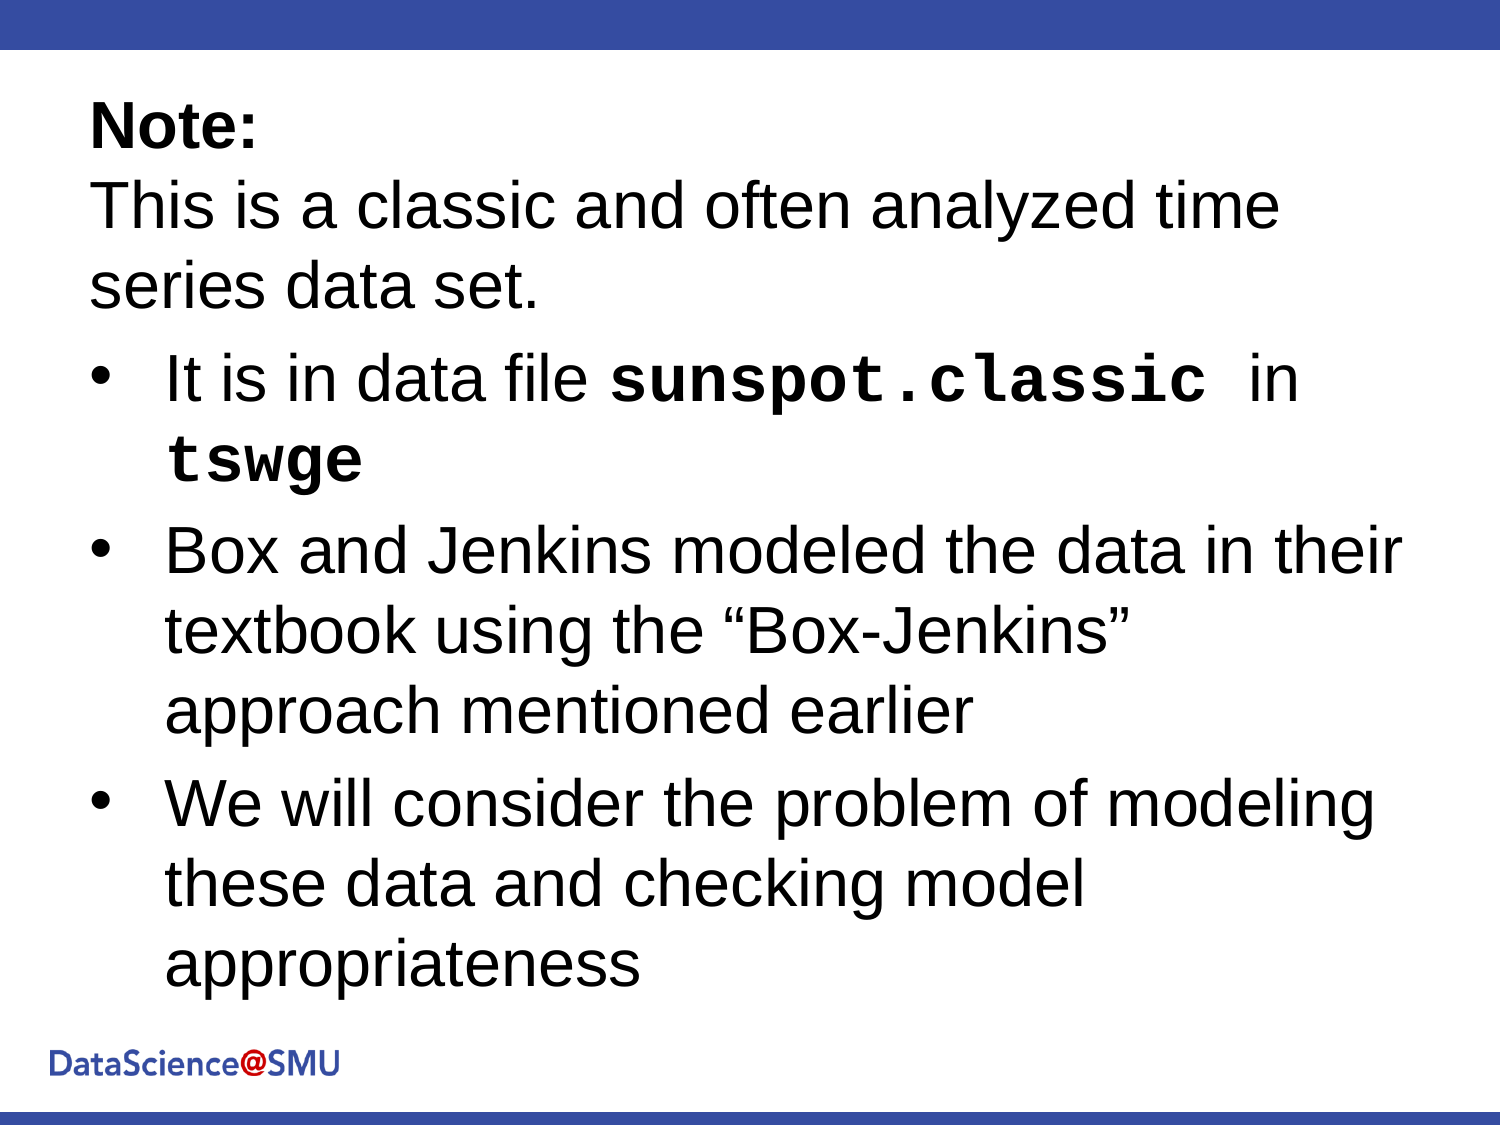

Note:
This is a classic and often analyzed time series data set.
It is in data file sunspot.classic in tswge
Box and Jenkins modeled the data in their textbook using the “Box-Jenkins” approach mentioned earlier
We will consider the problem of modeling these data and checking model appropriateness